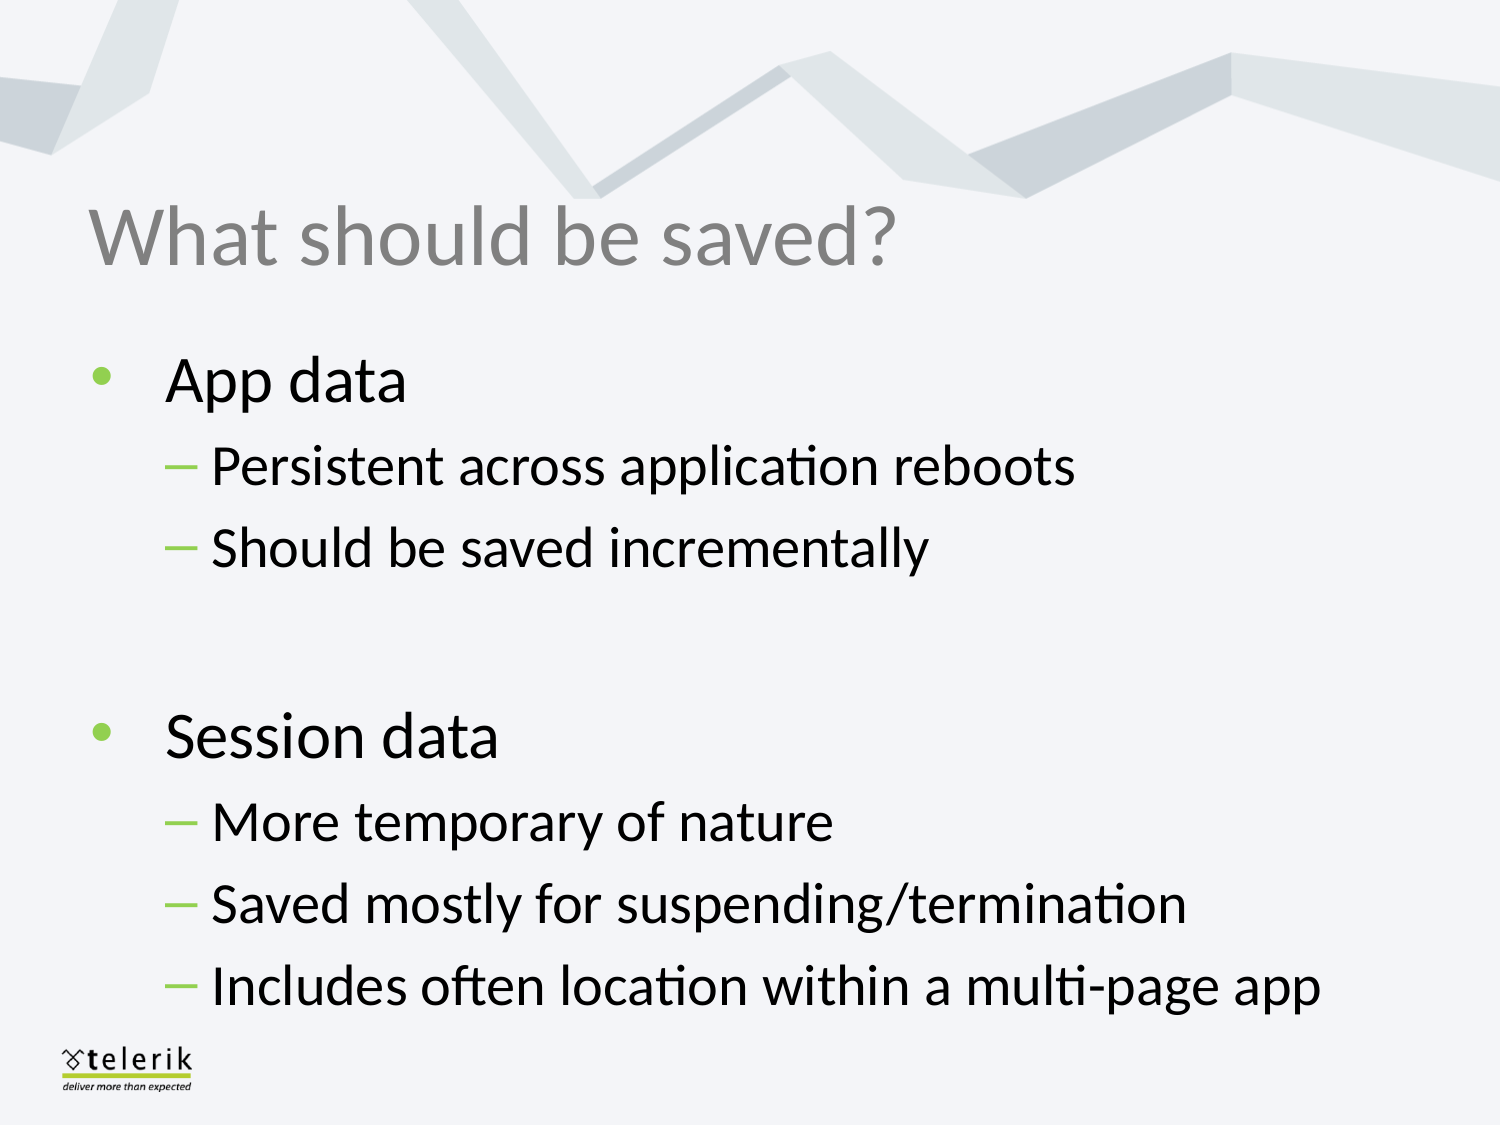

# What should be saved?
App data
Persistent across application reboots
Should be saved incrementally

Session data
More temporary of nature
Saved mostly for suspending/termination
Includes often location within a multi-page app